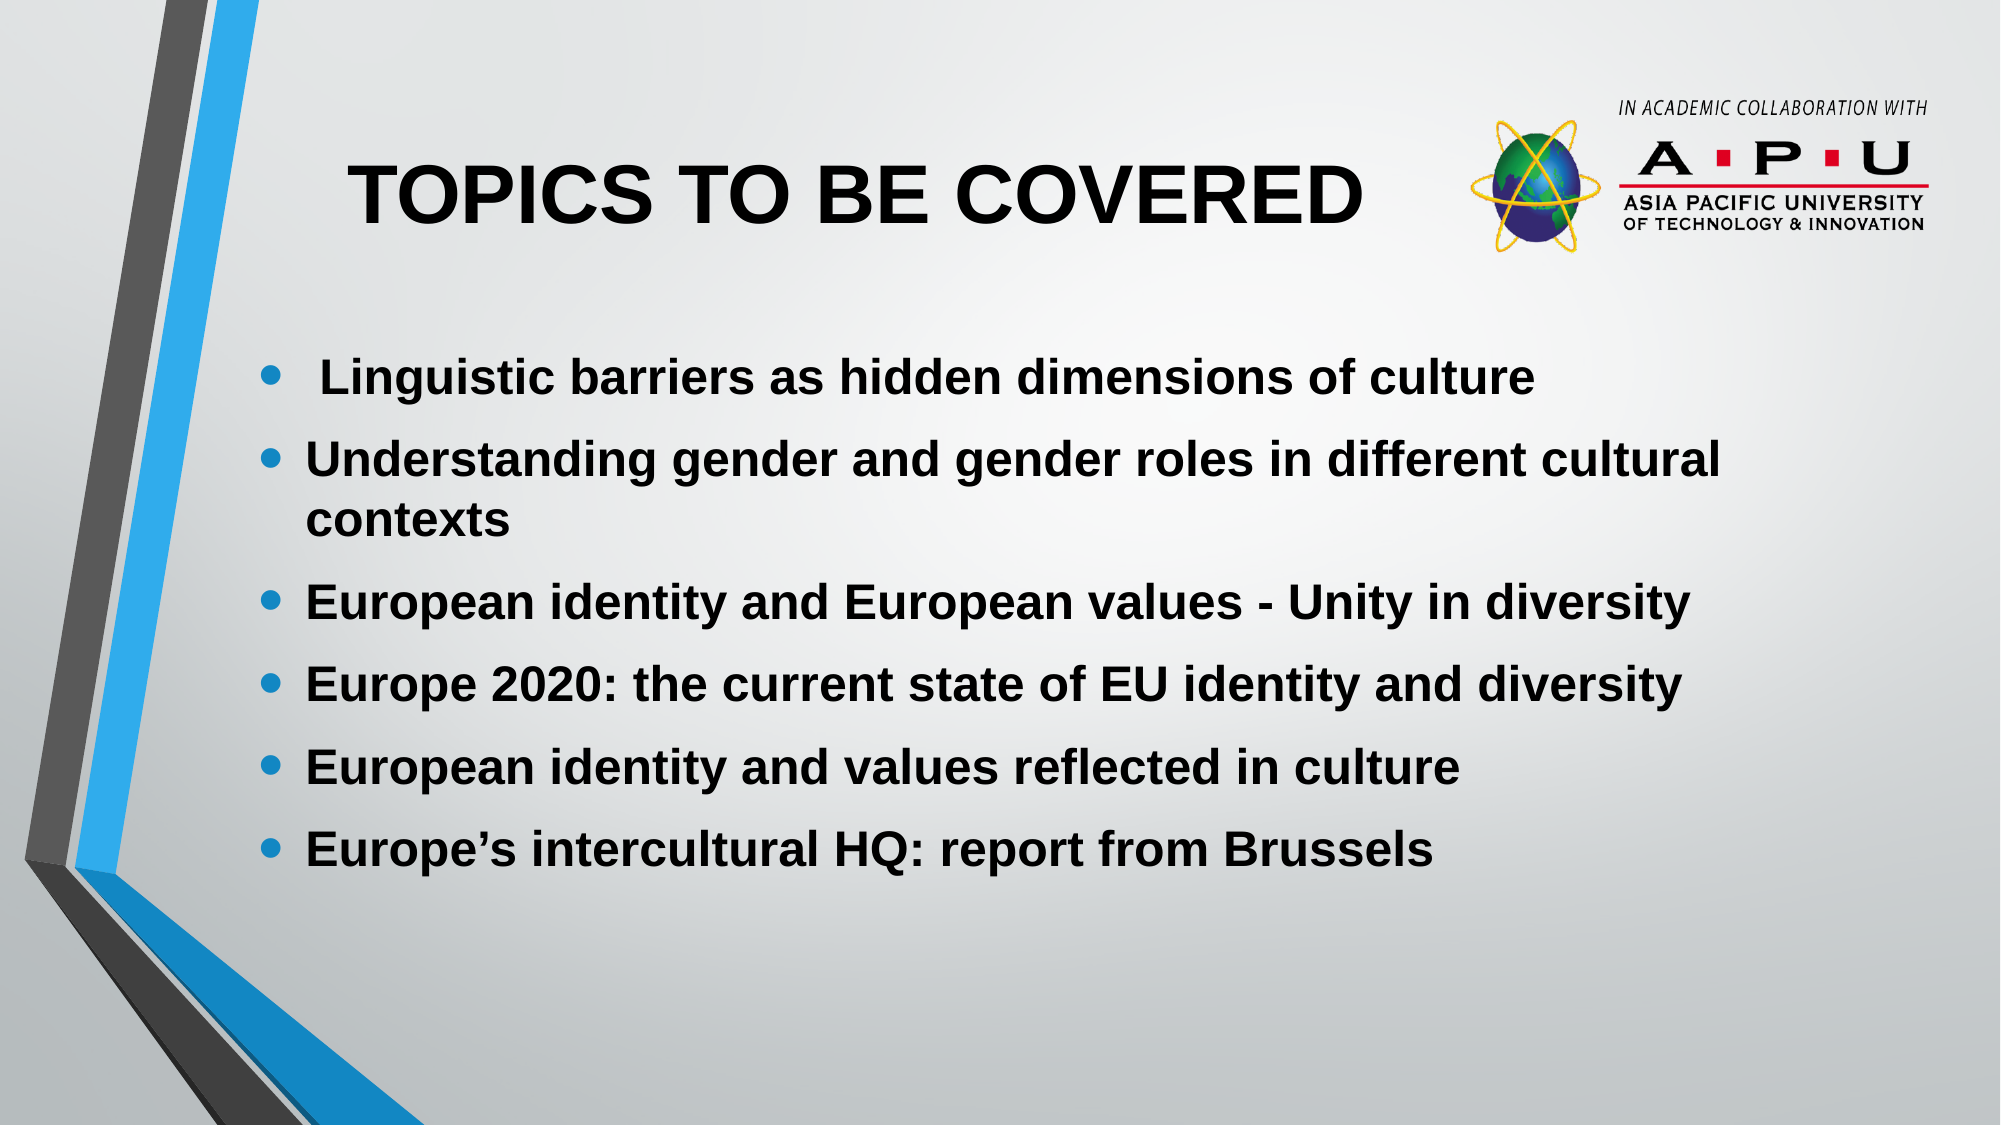

# TOPICS TO BE COVERED

 Linguistic barriers as hidden dimensions of culture
Understanding gender and gender roles in different cultural contexts
European identity and European values - Unity in diversity
Europe 2020: the current state of EU identity and diversity
European identity and values reflected in culture
Europe’s intercultural HQ: report from Brussels